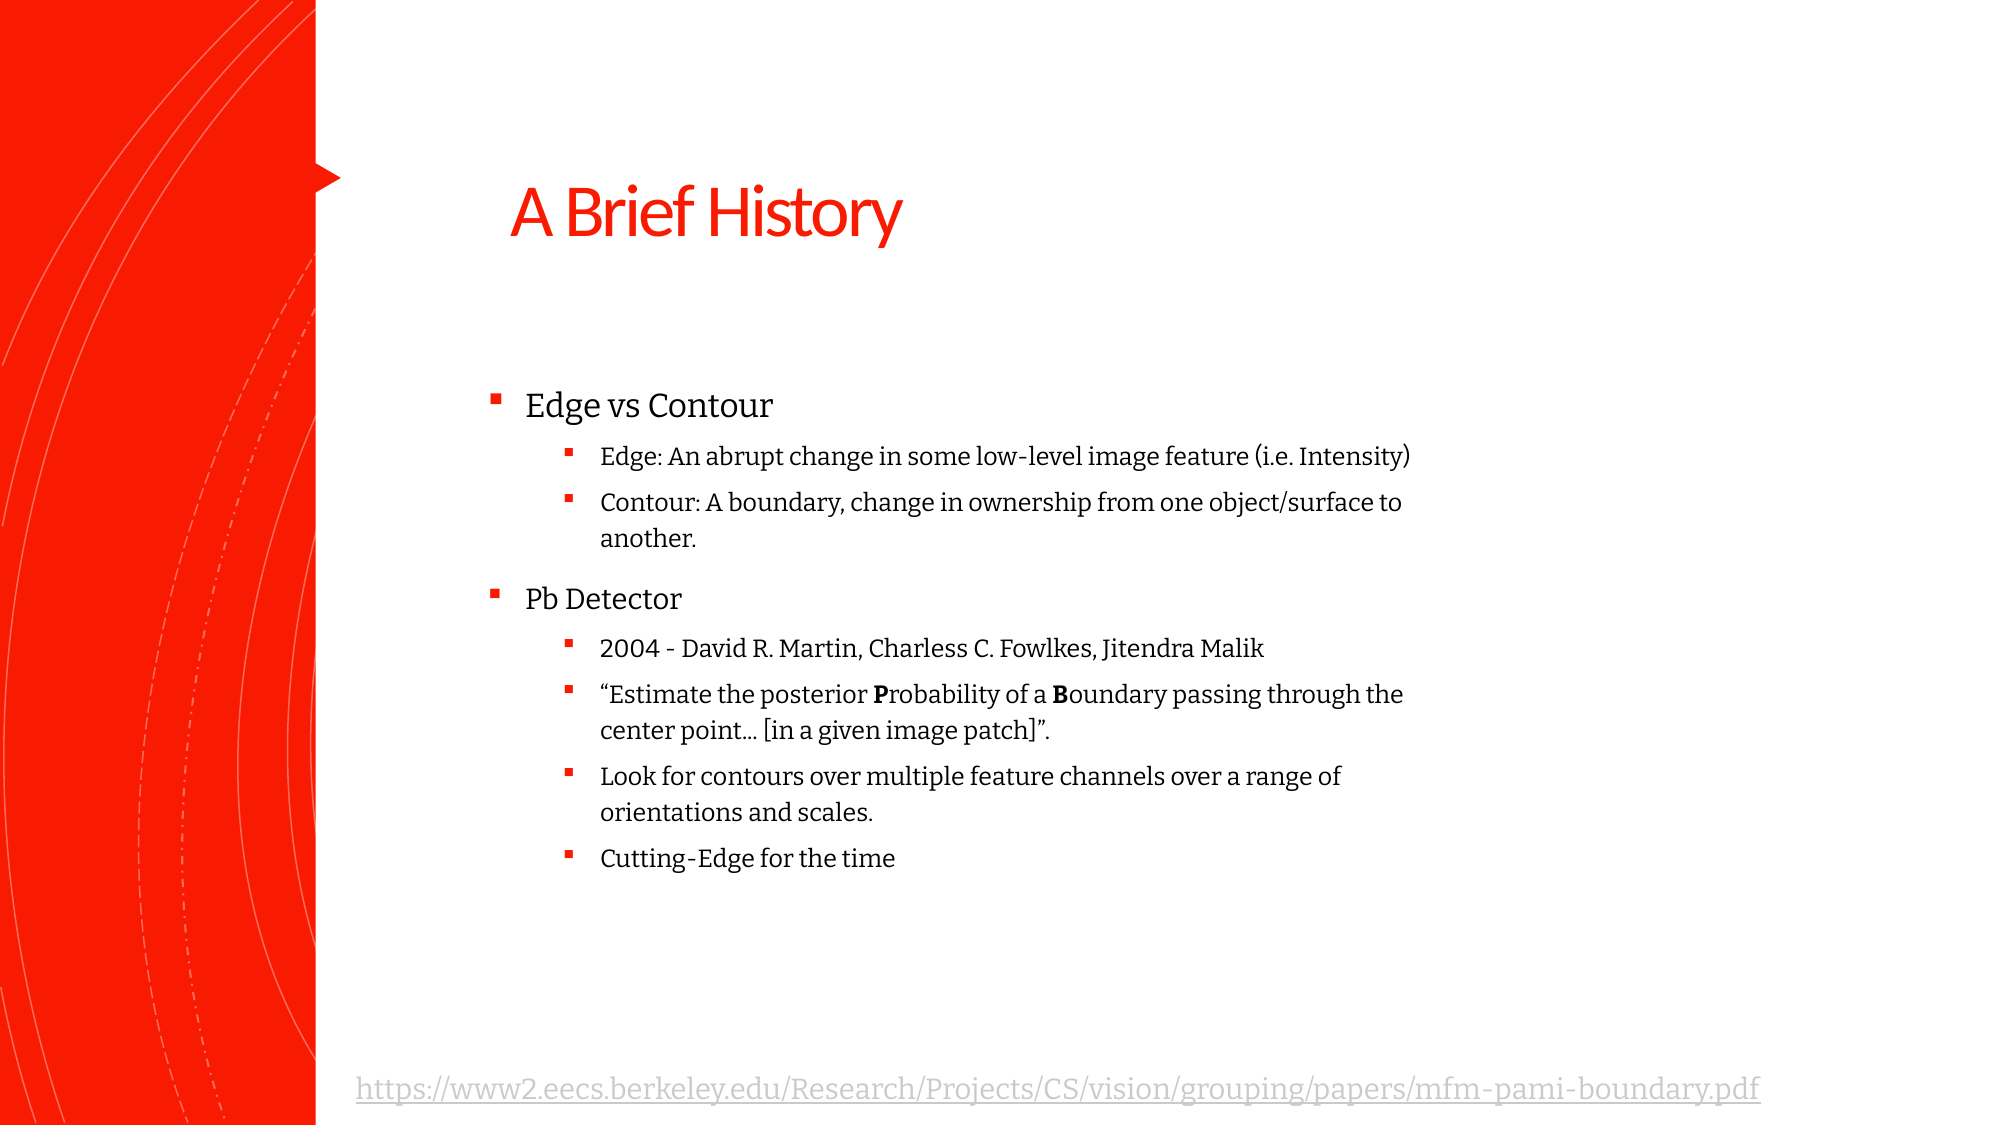

# A Brief History

Edge vs Contour
Edge: An abrupt change in some low-level image feature (i.e. Intensity)
Contour: A boundary, change in ownership from one object/surface to another.
Pb Detector
2004 - David R. Martin, Charless C. Fowlkes, Jitendra Malik
“Estimate the posterior Probability of a Boundary passing through the center point... [in a given image patch]”.
Look for contours over multiple feature channels over a range of orientations and scales.
Cutting-Edge for the time
https://www2.eecs.berkeley.edu/Research/Projects/CS/vision/grouping/papers/mfm-pami-boundary.pdf